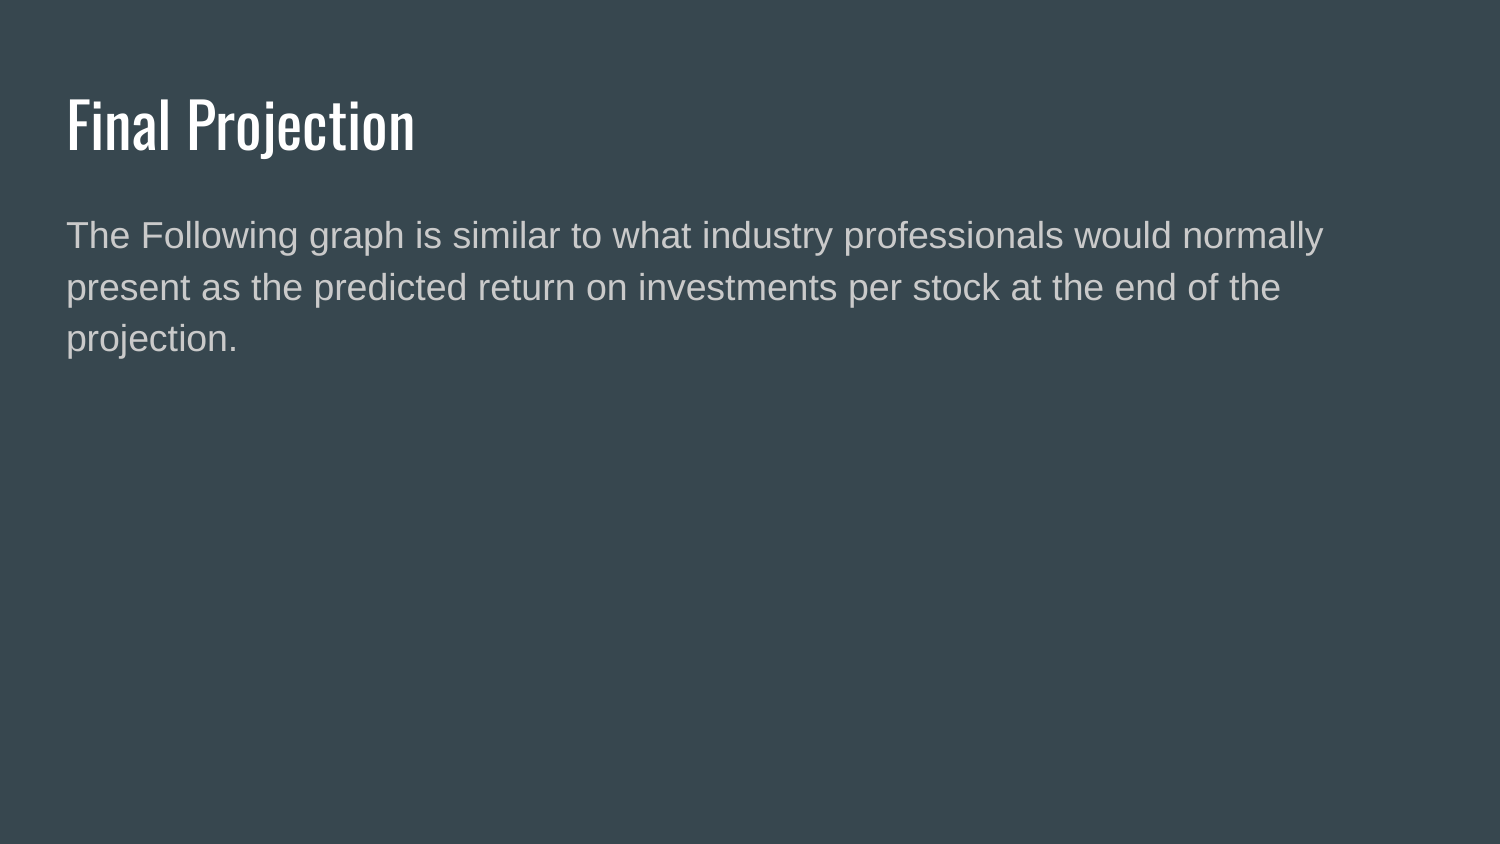

# Final Projection
The Following graph is similar to what industry professionals would normally present as the predicted return on investments per stock at the end of the projection.